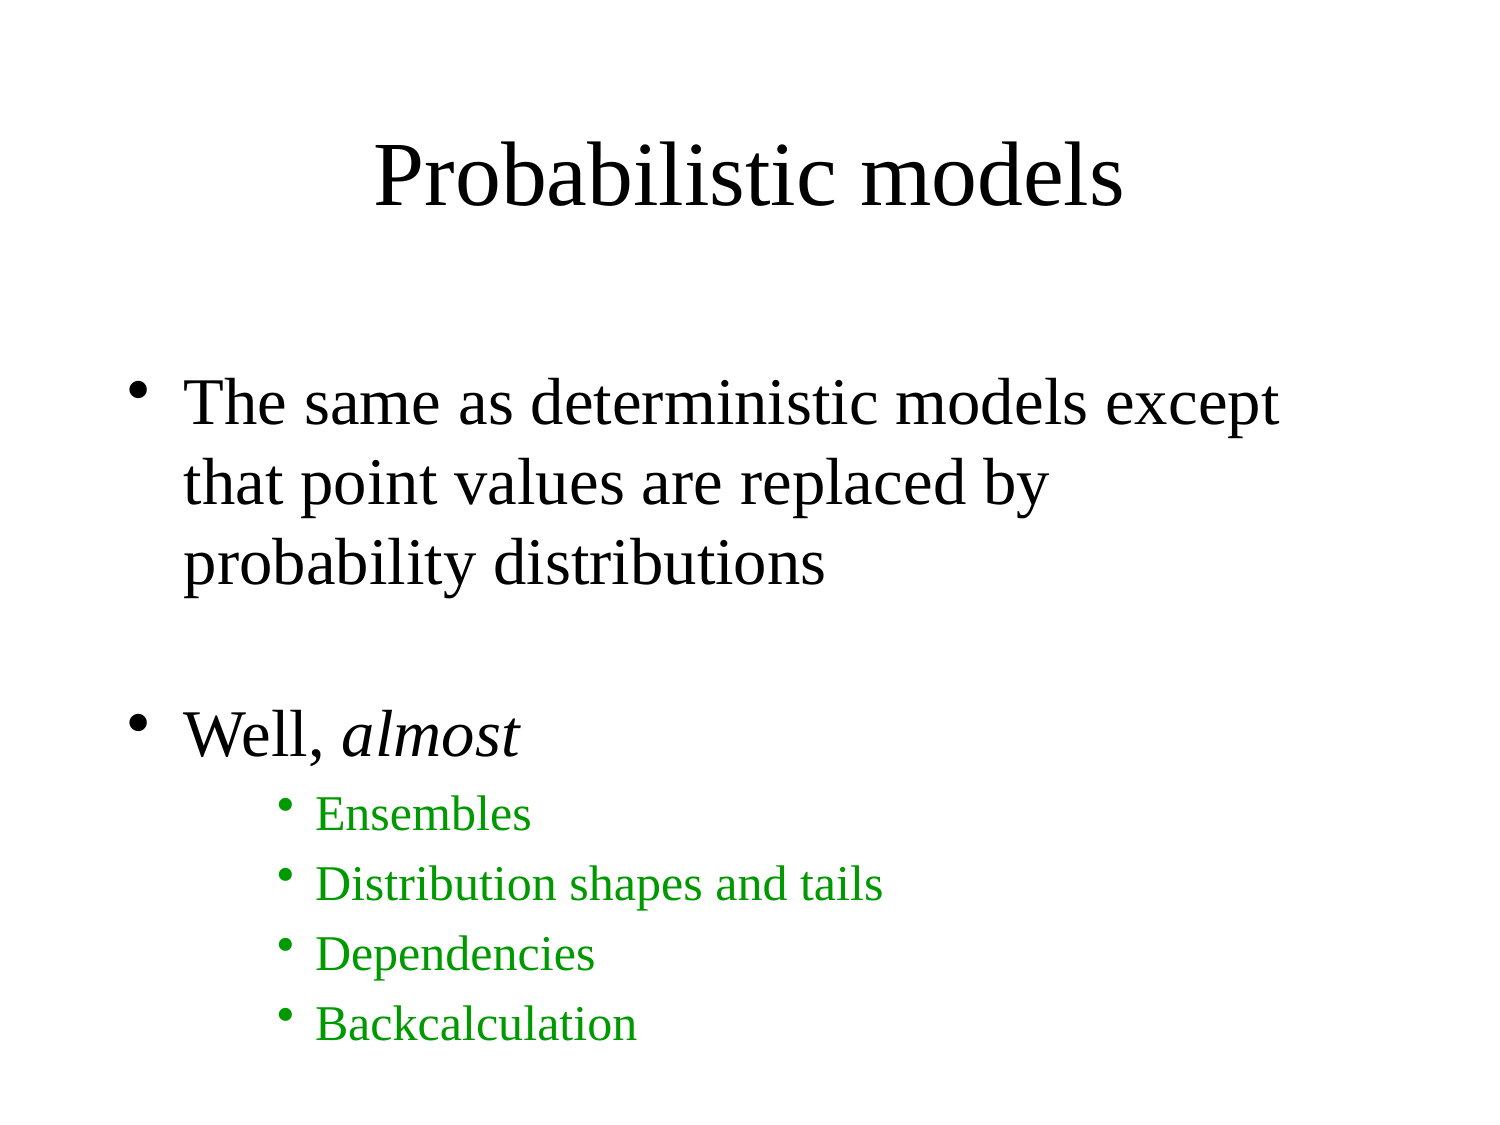

# Probabilistic models
The same as deterministic models except that point values are replaced by probability distributions

Well, almost
Ensembles
Distribution shapes and tails
Dependencies
Backcalculation